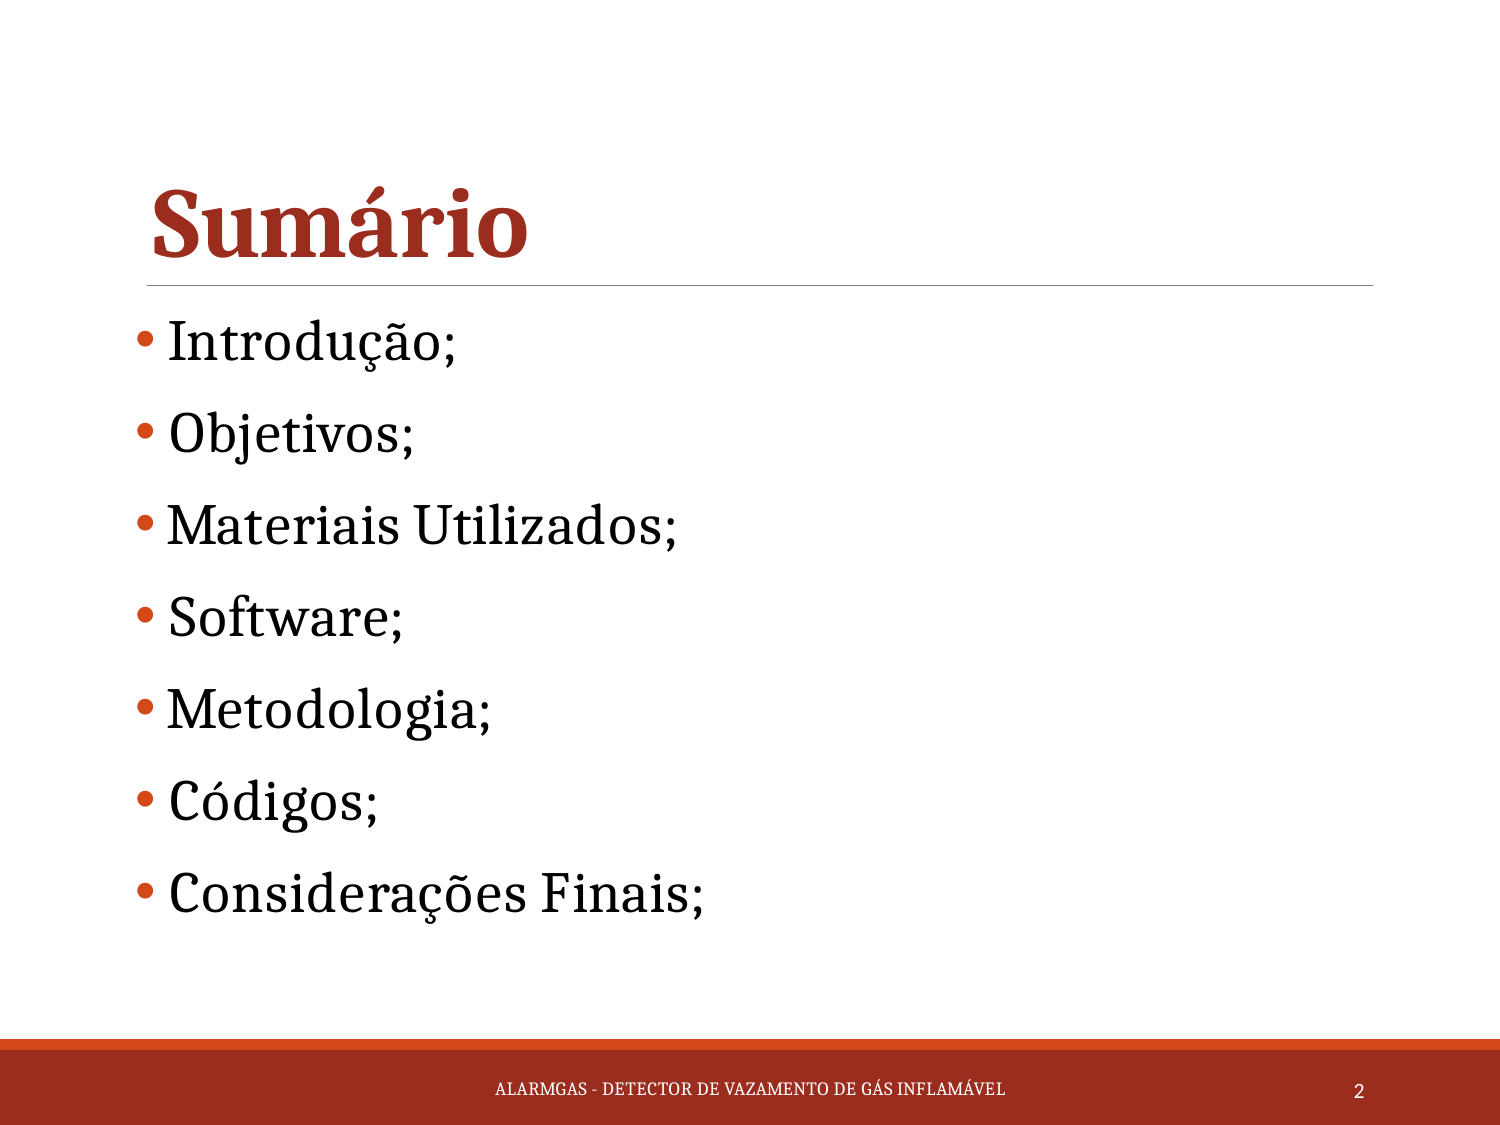

# Sumário
 Introdução;
 Objetivos;
 Materiais Utilizados;
 Software;
 Metodologia;
 Códigos;
 Considerações Finais;
AlarmGAs - Detector de vazamento de gás inflamável
2